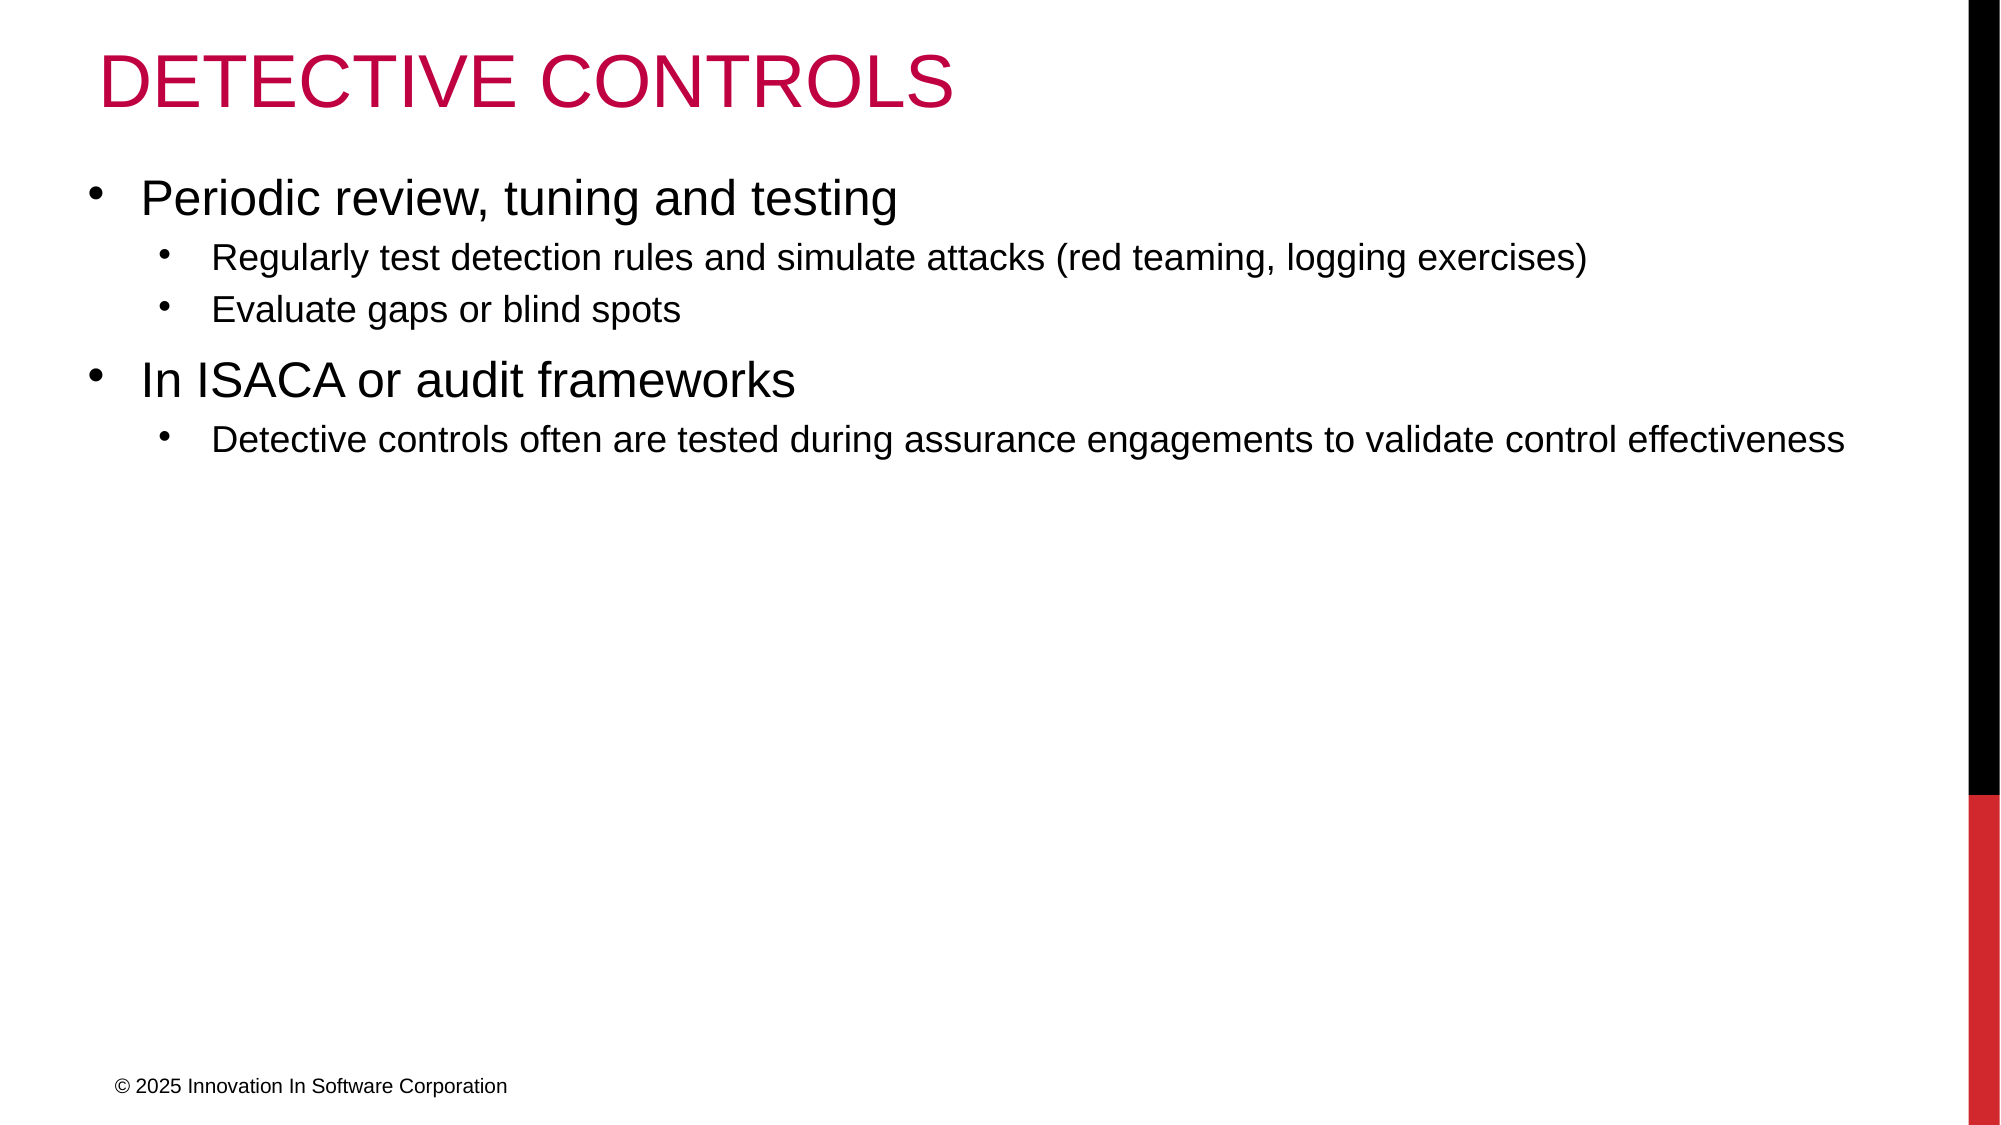

# Detective Controls
Periodic review, tuning and testing
Regularly test detection rules and simulate attacks (red teaming, logging exercises)
Evaluate gaps or blind spots
In ISACA or audit frameworks
Detective controls often are tested during assurance engagements to validate control effectiveness
© 2025 Innovation In Software Corporation